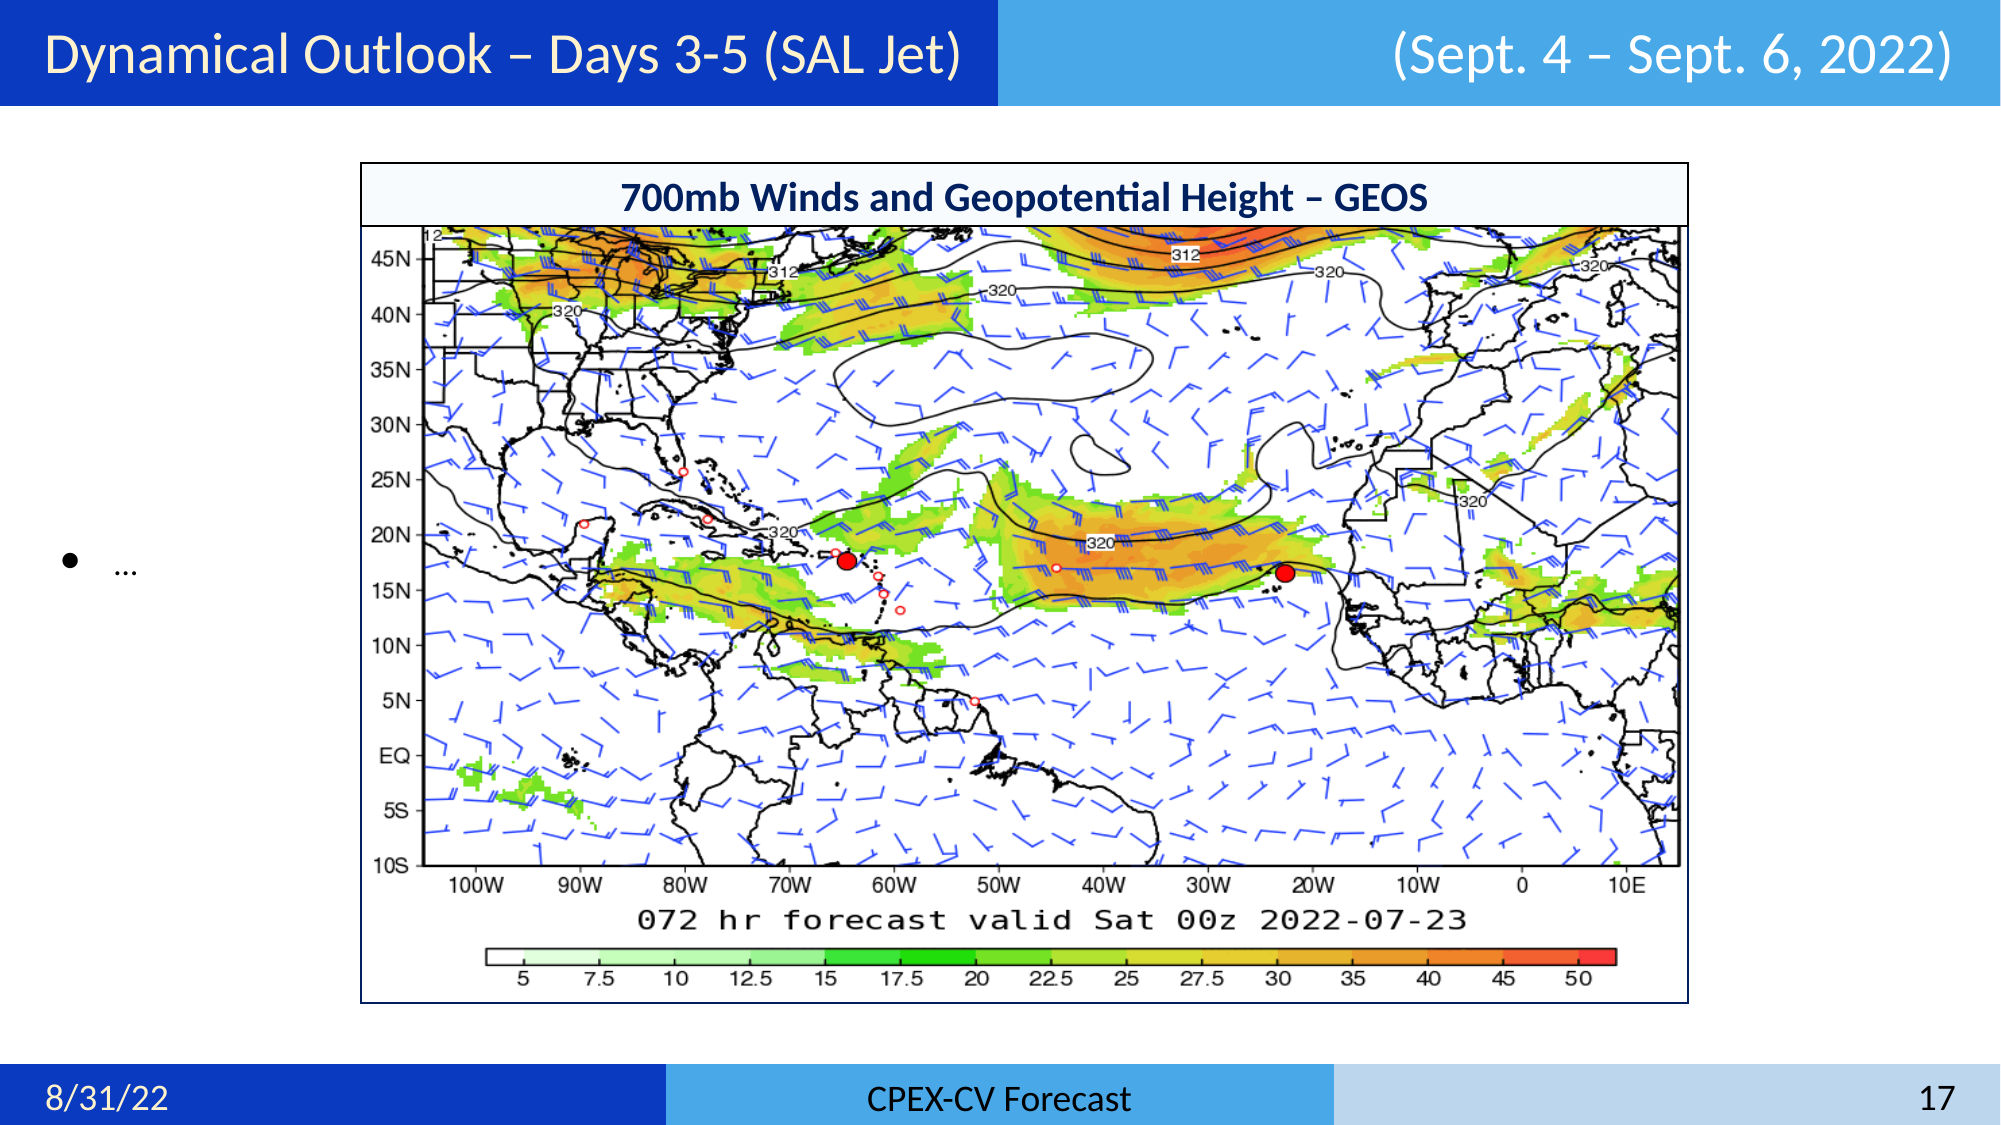

# Dynamical Outlook – Days 3-5 (SAL Jet)
(Sept. 4 – Sept. 6, 2022)
700mb Winds and Geopotential Height – GEOS

…
8/31/22
17
CPEX-CV Forecast